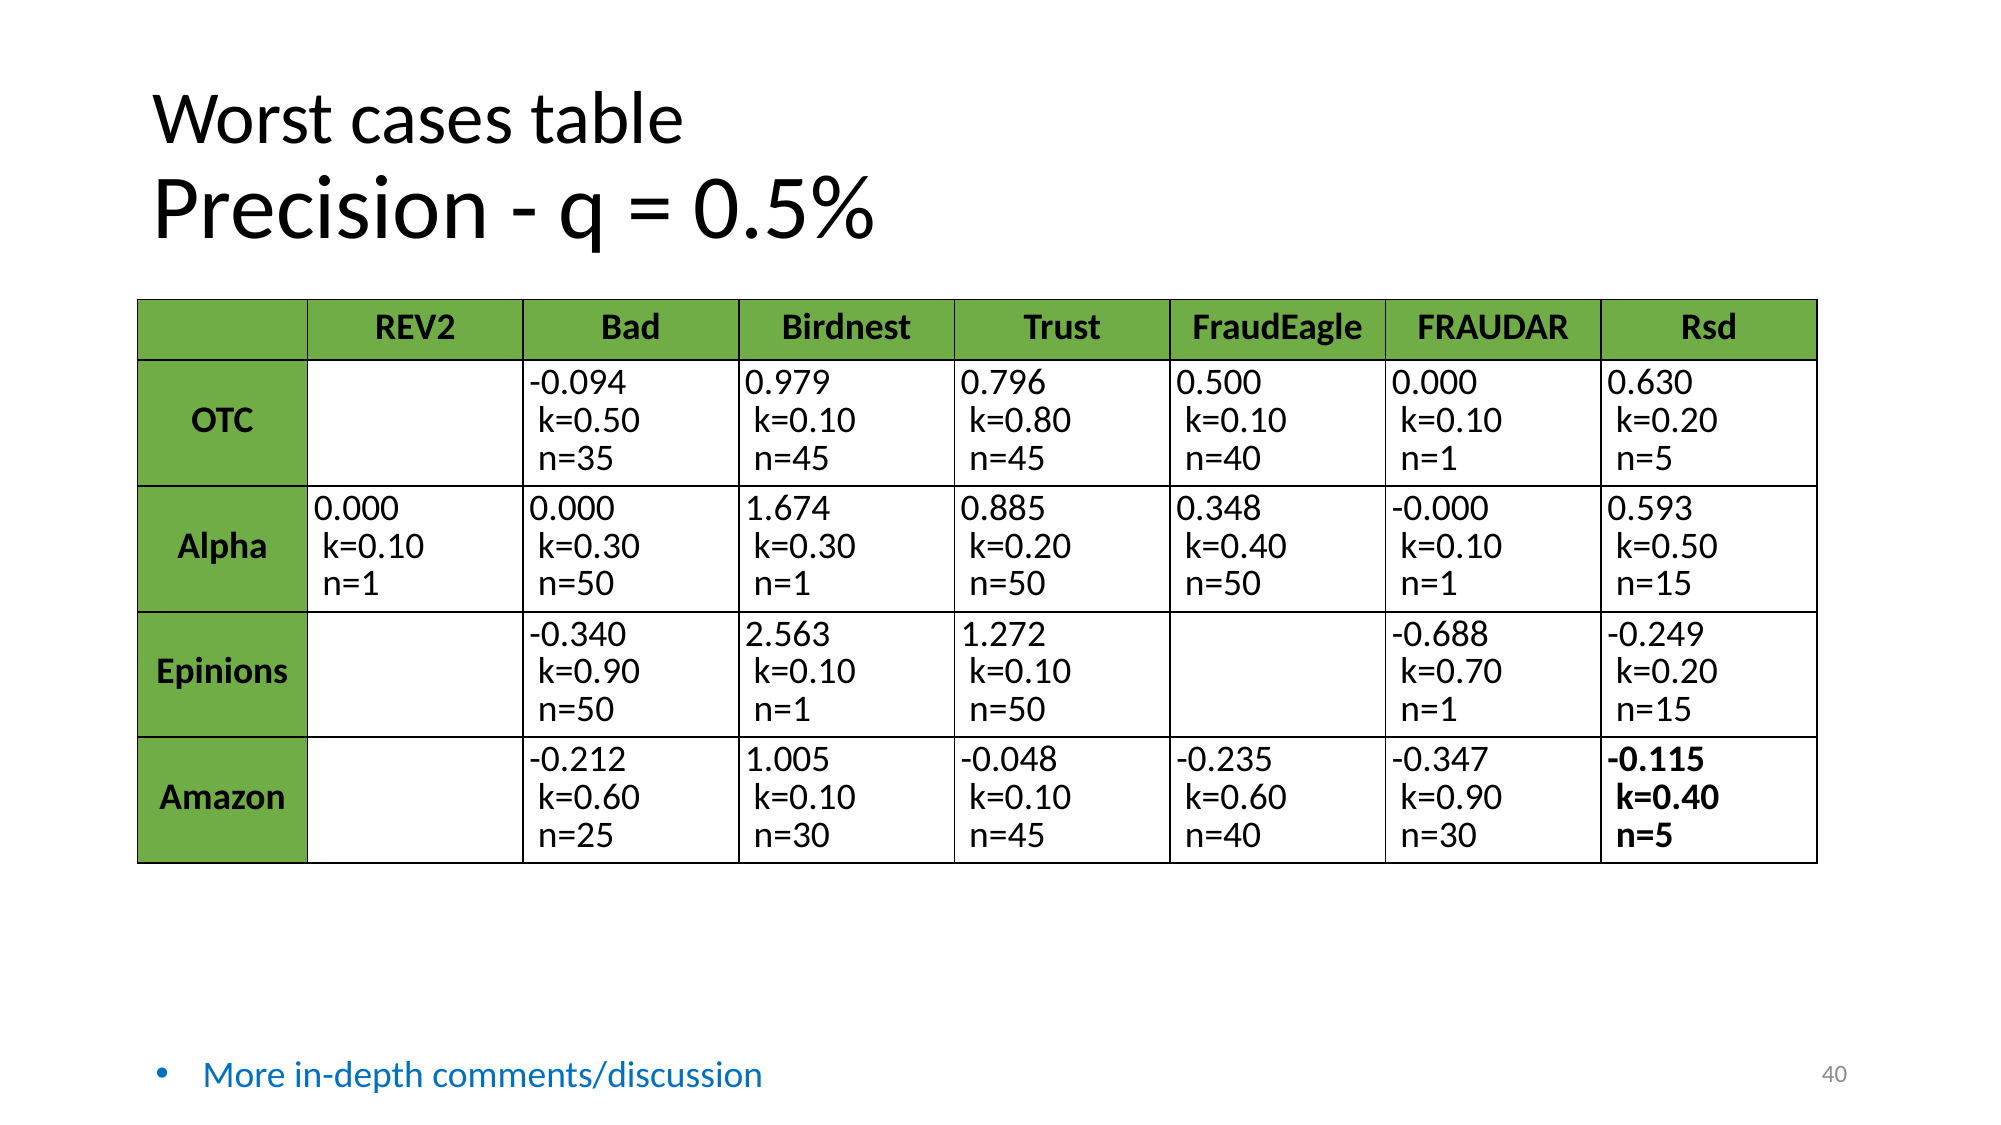

# Worst cases table Precision - q = 0.5%
|  | REV2 | Bad | Birdnest | Trust | FraudEagle | FRAUDAR | Rsd |
| --- | --- | --- | --- | --- | --- | --- | --- |
| OTC |  | -0.094   k=0.50   n=35 | 0.979   k=0.10   n=45 | 0.796   k=0.80   n=45 | 0.500   k=0.10   n=40 | 0.000   k=0.10   n=1 | 0.630   k=0.20   n=5 |
| Alpha | 0.000   k=0.10   n=1 | 0.000   k=0.30   n=50 | 1.674   k=0.30   n=1 | 0.885   k=0.20   n=50 | 0.348   k=0.40   n=50 | -0.000   k=0.10   n=1 | 0.593   k=0.50   n=15 |
| Epinions |  | -0.340   k=0.90   n=50 | 2.563   k=0.10   n=1 | 1.272   k=0.10   n=50 |  | -0.688   k=0.70   n=1 | -0.249   k=0.20   n=15 |
| Amazon |  | -0.212   k=0.60   n=25 | 1.005   k=0.10   n=30 | -0.048   k=0.10   n=45 | -0.235   k=0.60   n=40 | -0.347   k=0.90   n=30 | -0.115   k=0.40   n=5 |
More in-depth comments/discussion
40